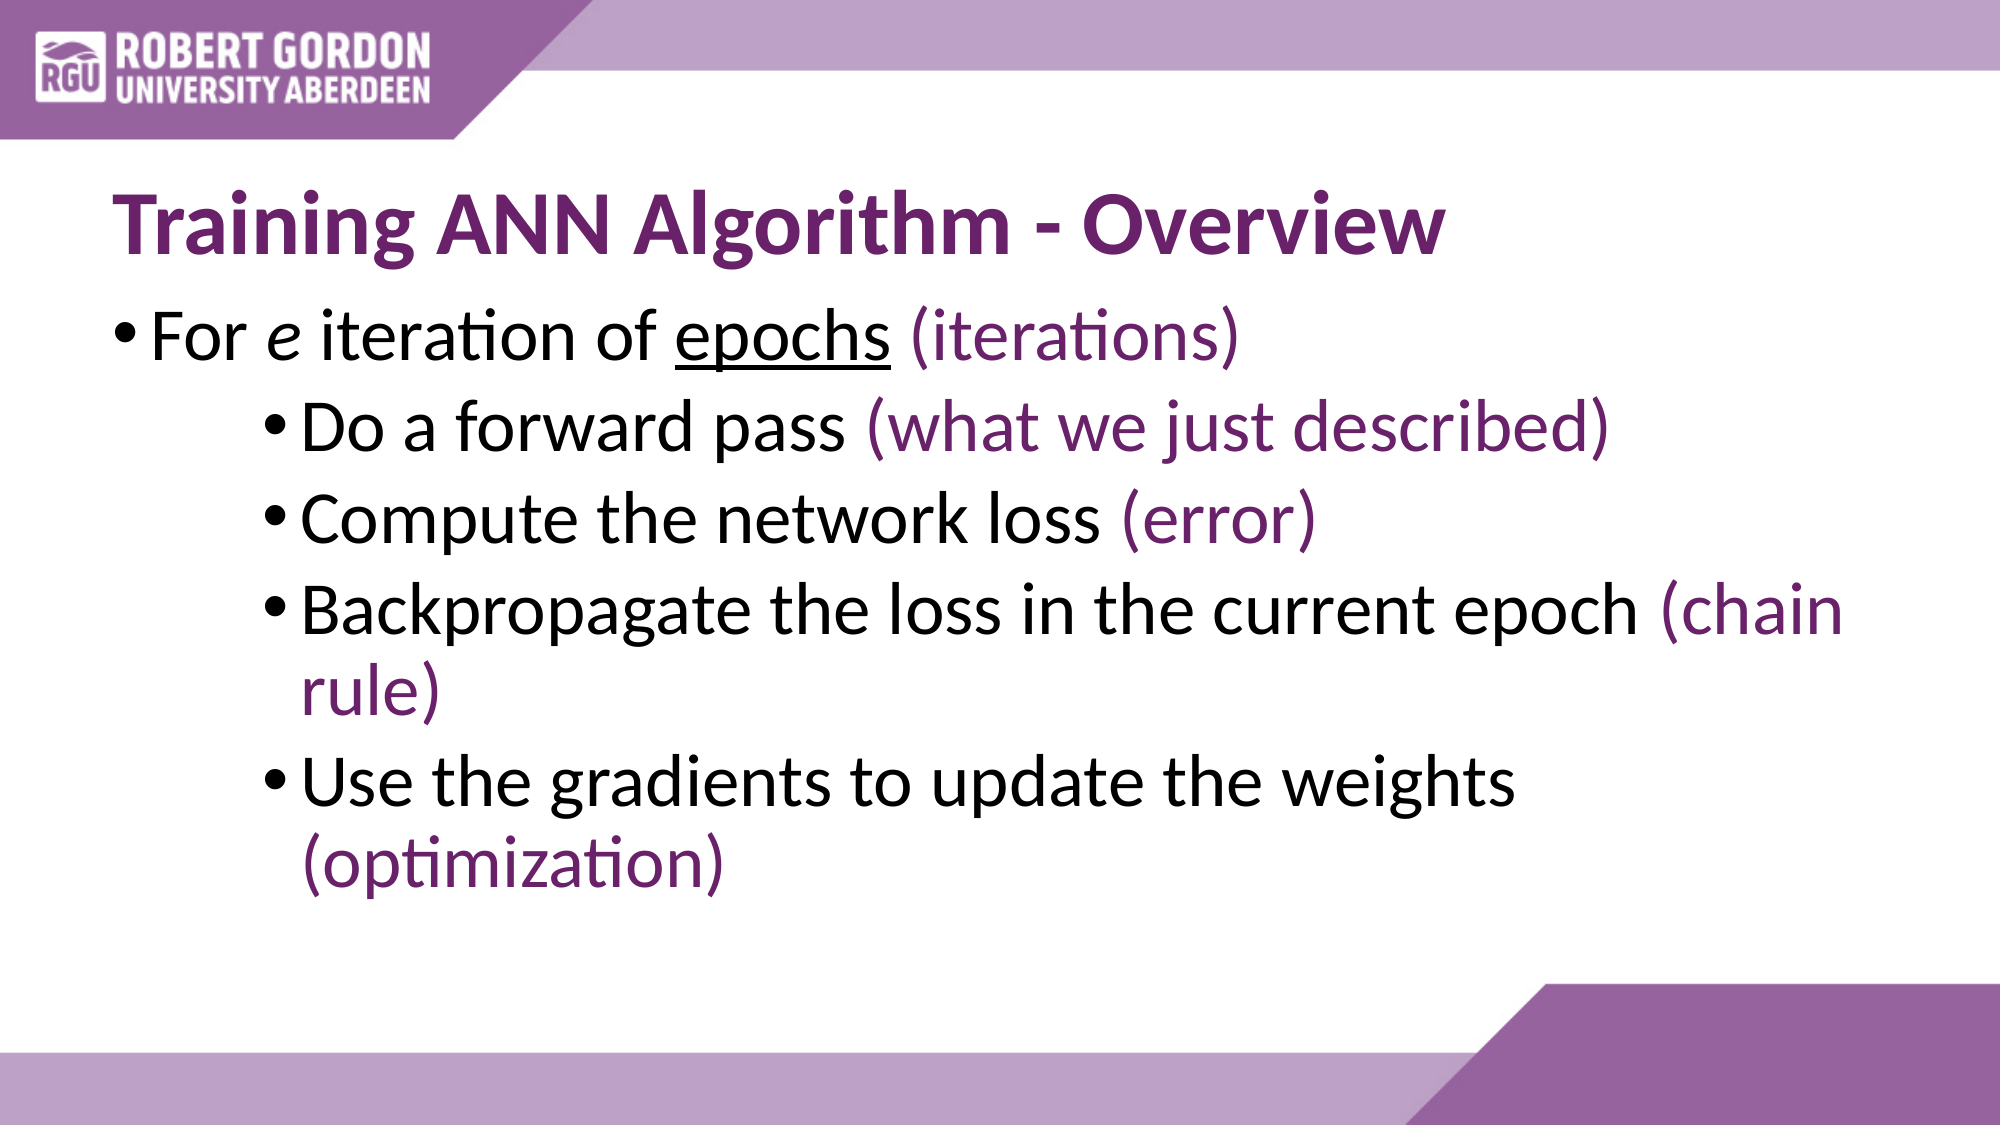

# Training ANN Algorithm - Overview
For e iteration of epochs (iterations)
Do a forward pass (what we just described)
Compute the network loss (error)
Backpropagate the loss in the current epoch (chain rule)
Use the gradients to update the weights (optimization)